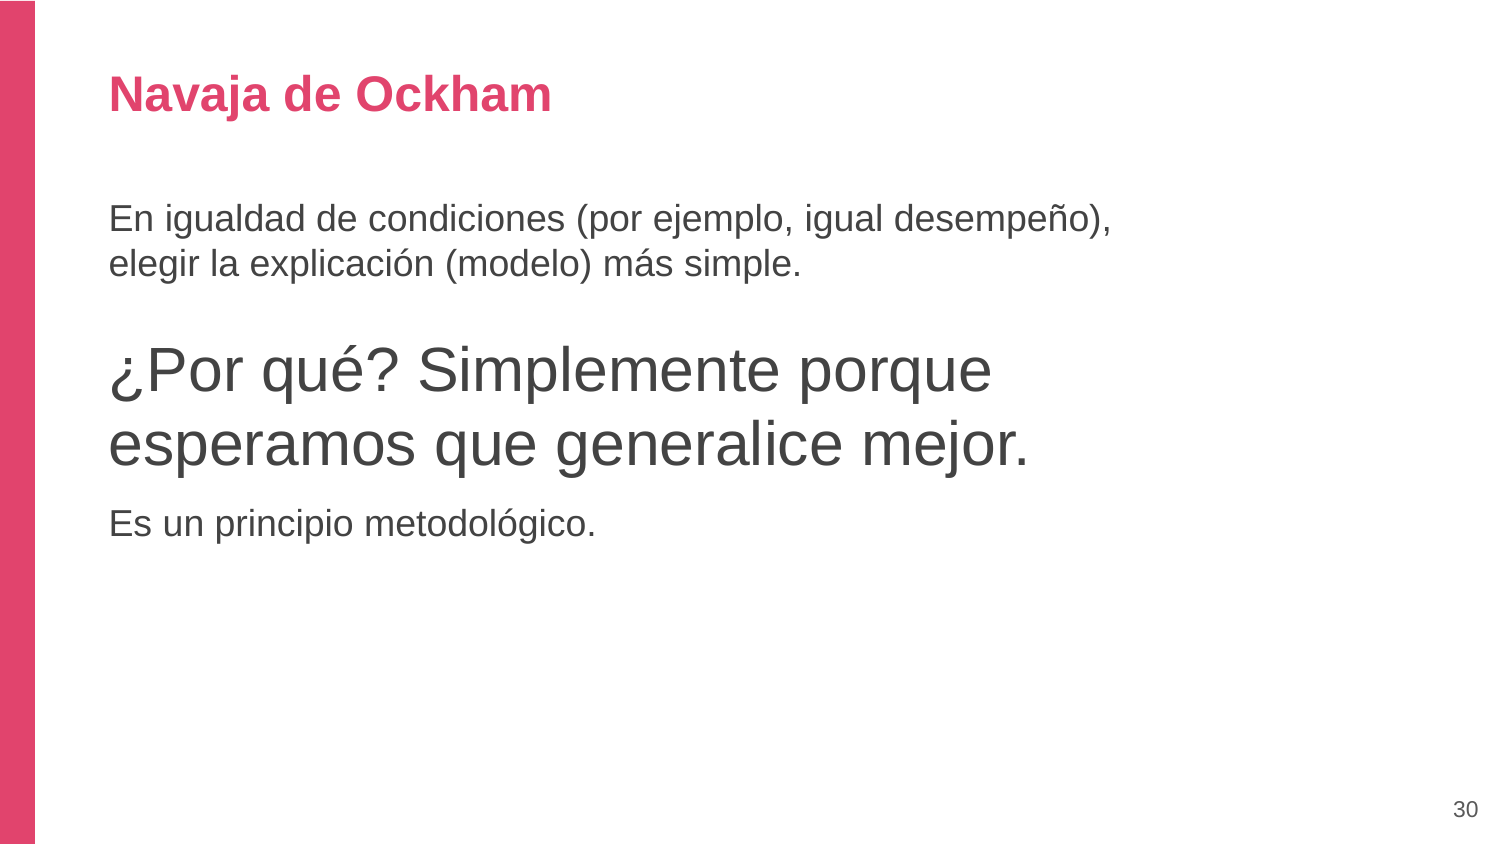

Navaja de Ockham
En igualdad de condiciones (por ejemplo, igual desempeño), elegir la explicación (modelo) más simple.

¿Por qué? Simplemente porque esperamos que generalice mejor.
Es un principio metodológico.

30